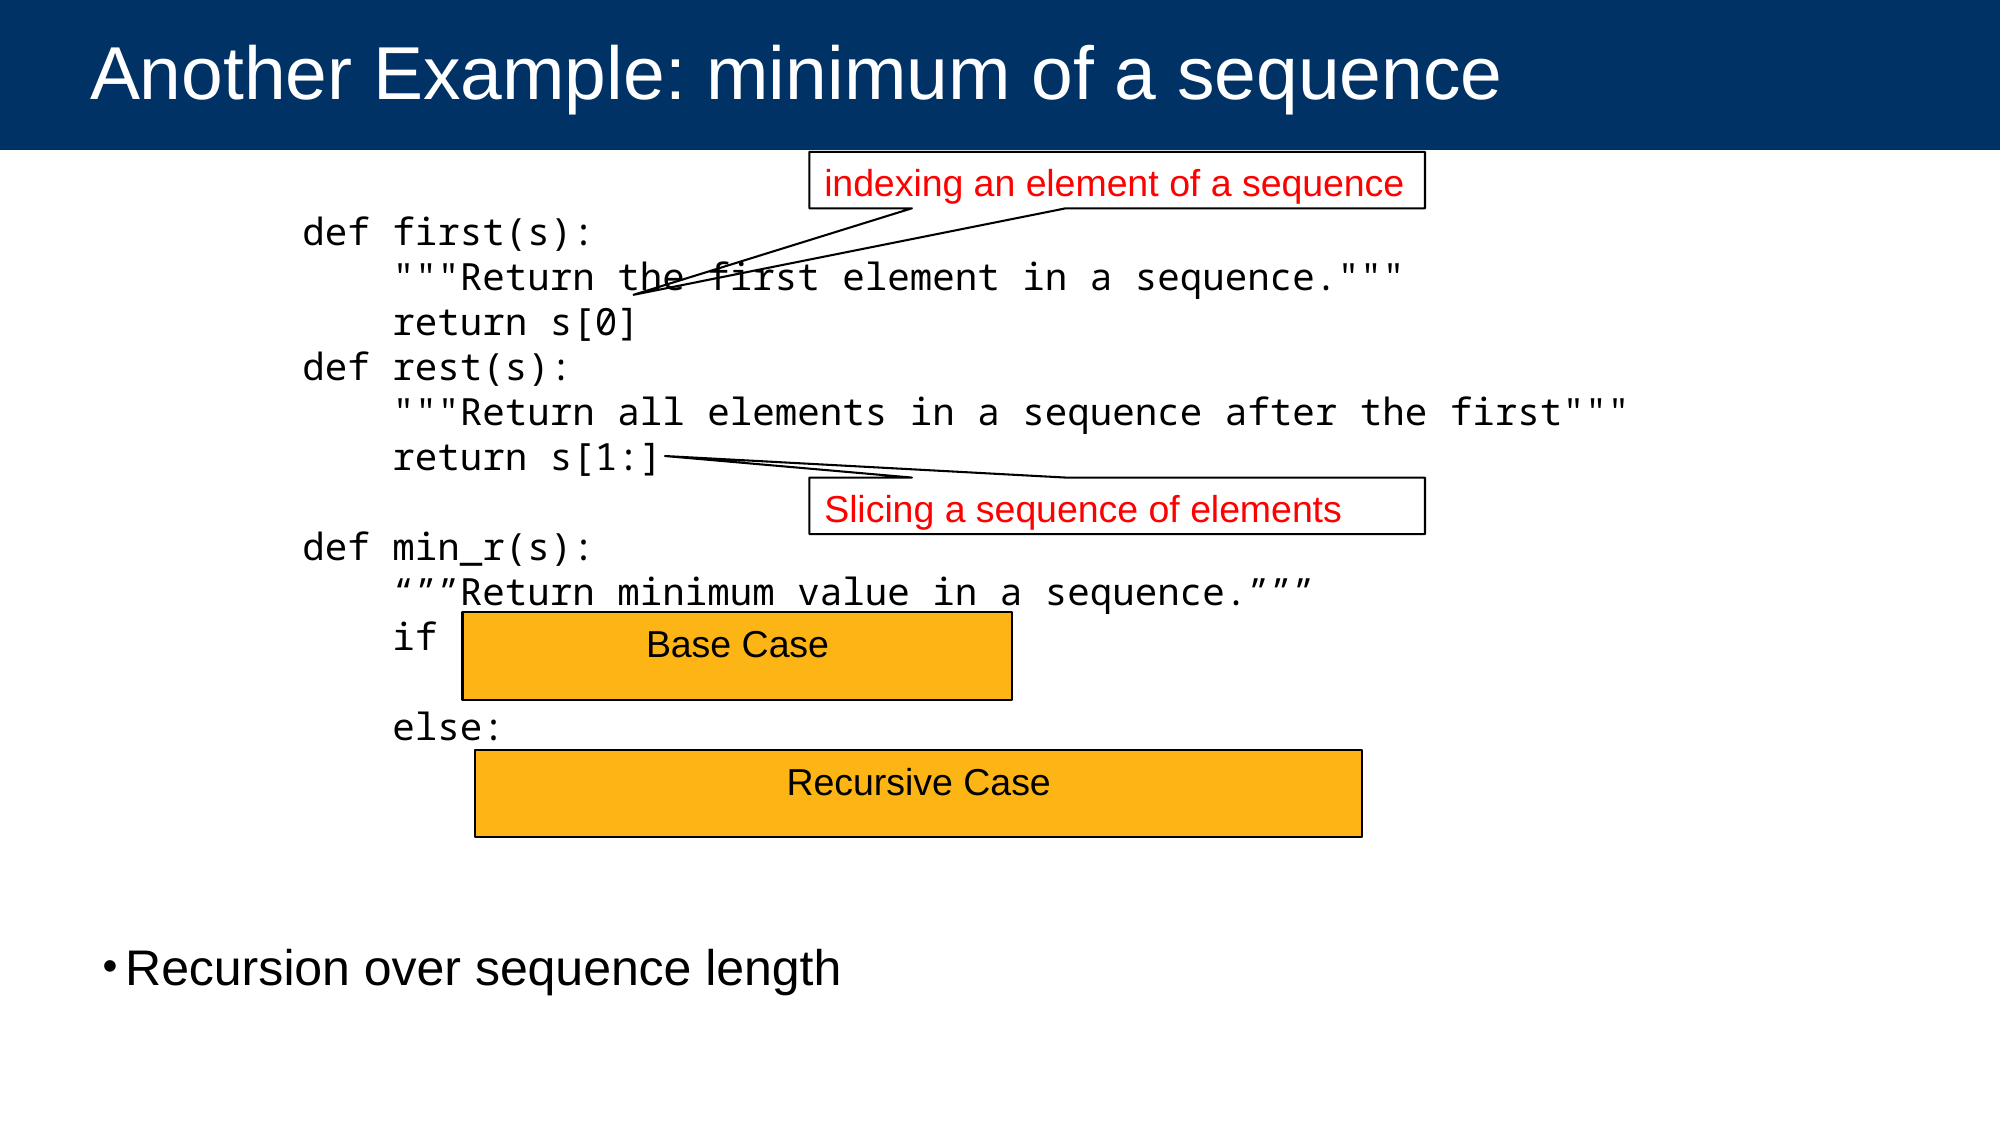

# Another Example: minimum of a sequence
indexing an element of a sequence
def first(s):
    """Return the first element in a sequence."""
    return s[0]
def rest(s):
    """Return all elements in a sequence after the first"""
    return s[1:]

def min_r(s):
    “””Return minimum value in a sequence.”””
    if len(s) == 1:
        return first(s)
    else:
        return min(first(s), min_r(rest(s)))
Slicing a sequence of elements
Base Case
Recursive Case
Recursion over sequence length